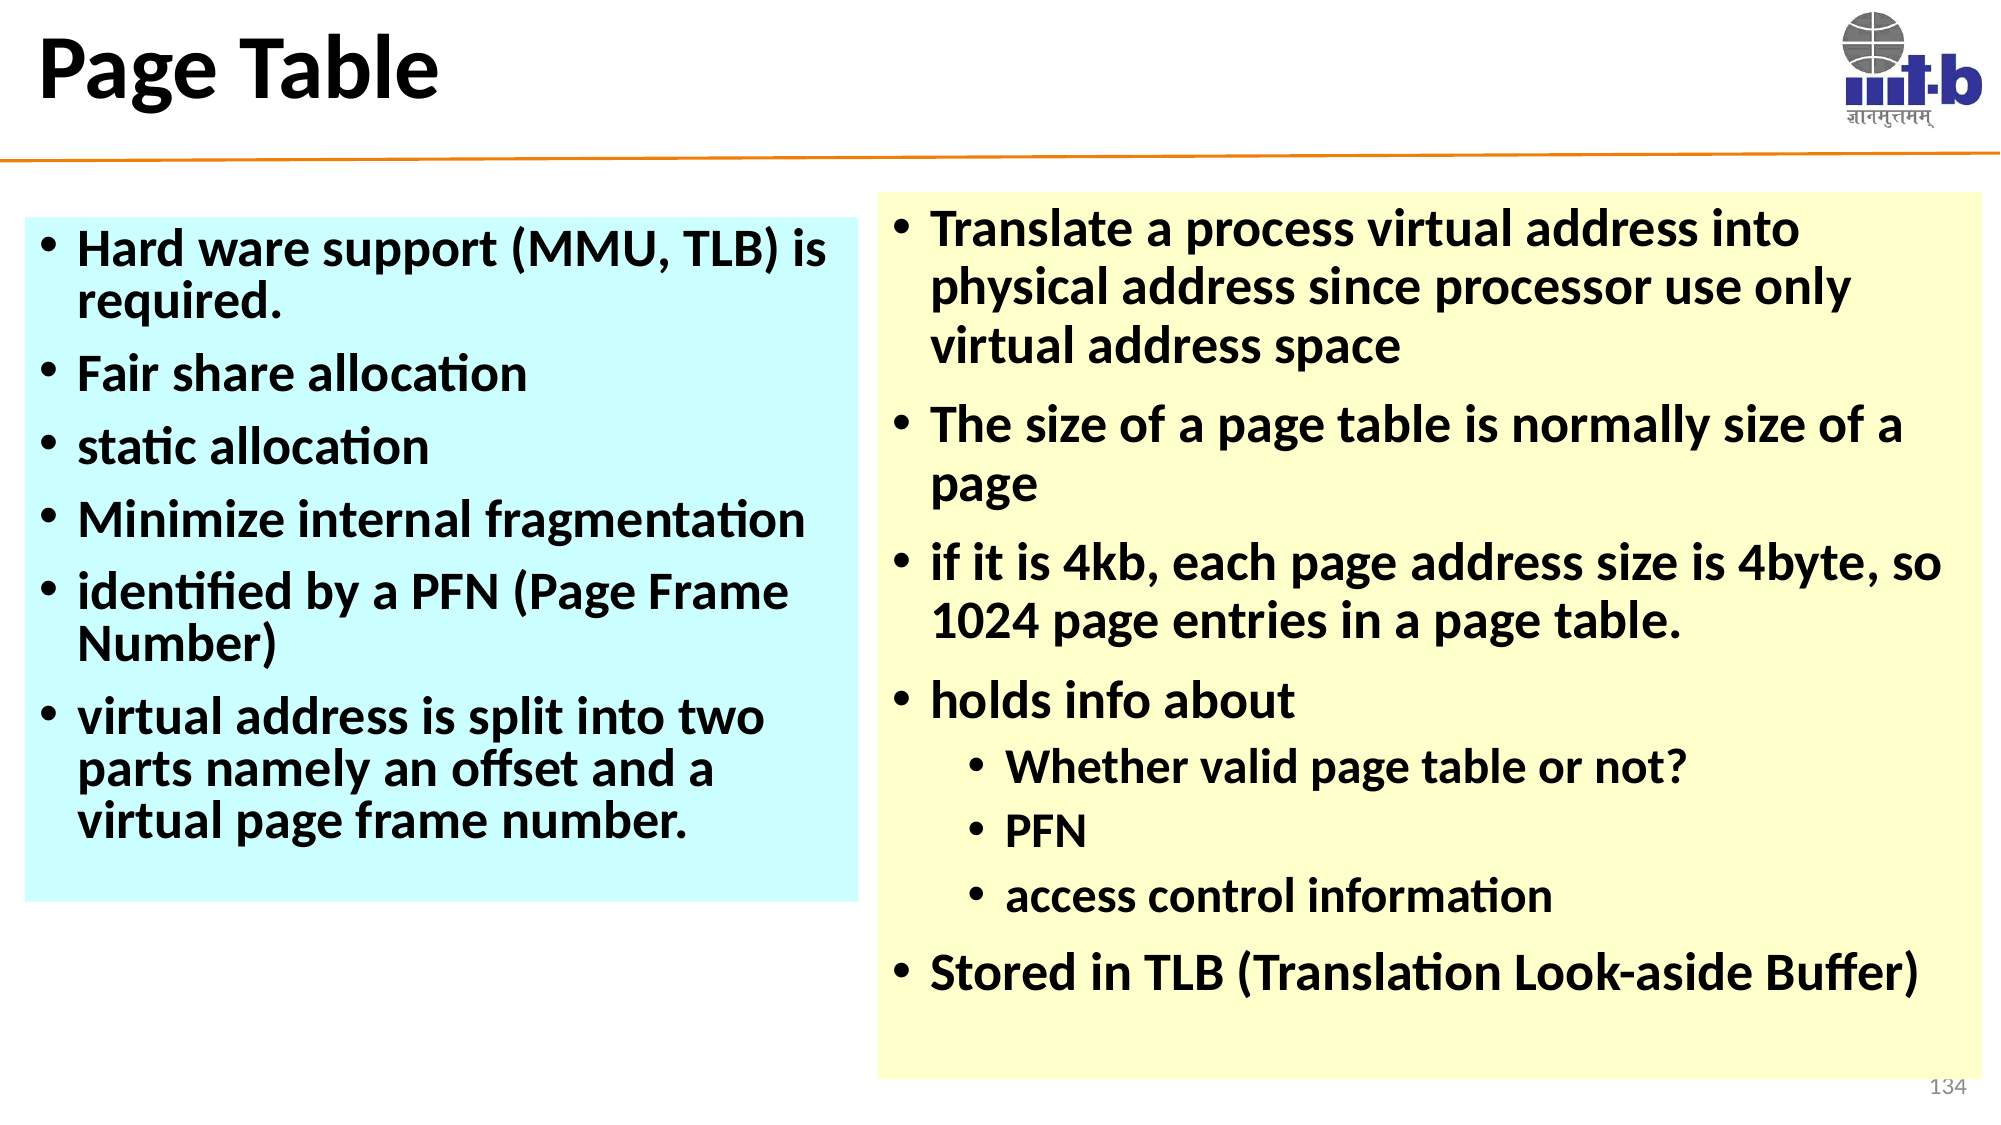

# Page Table
Translate a process virtual address into physical address since processor use only virtual address space
The size of a page table is normally size of a page
if it is 4kb, each page address size is 4byte, so 1024 page entries in a page table.
holds info about
Whether valid page table or not?
PFN
access control information
Stored in TLB (Translation Look-aside Buffer)
Hard ware support (MMU, TLB) is required.
Fair share allocation
static allocation
Minimize internal fragmentation
identified by a PFN (Page Frame Number)
virtual address is split into two parts namely an offset and a virtual page frame number.
134